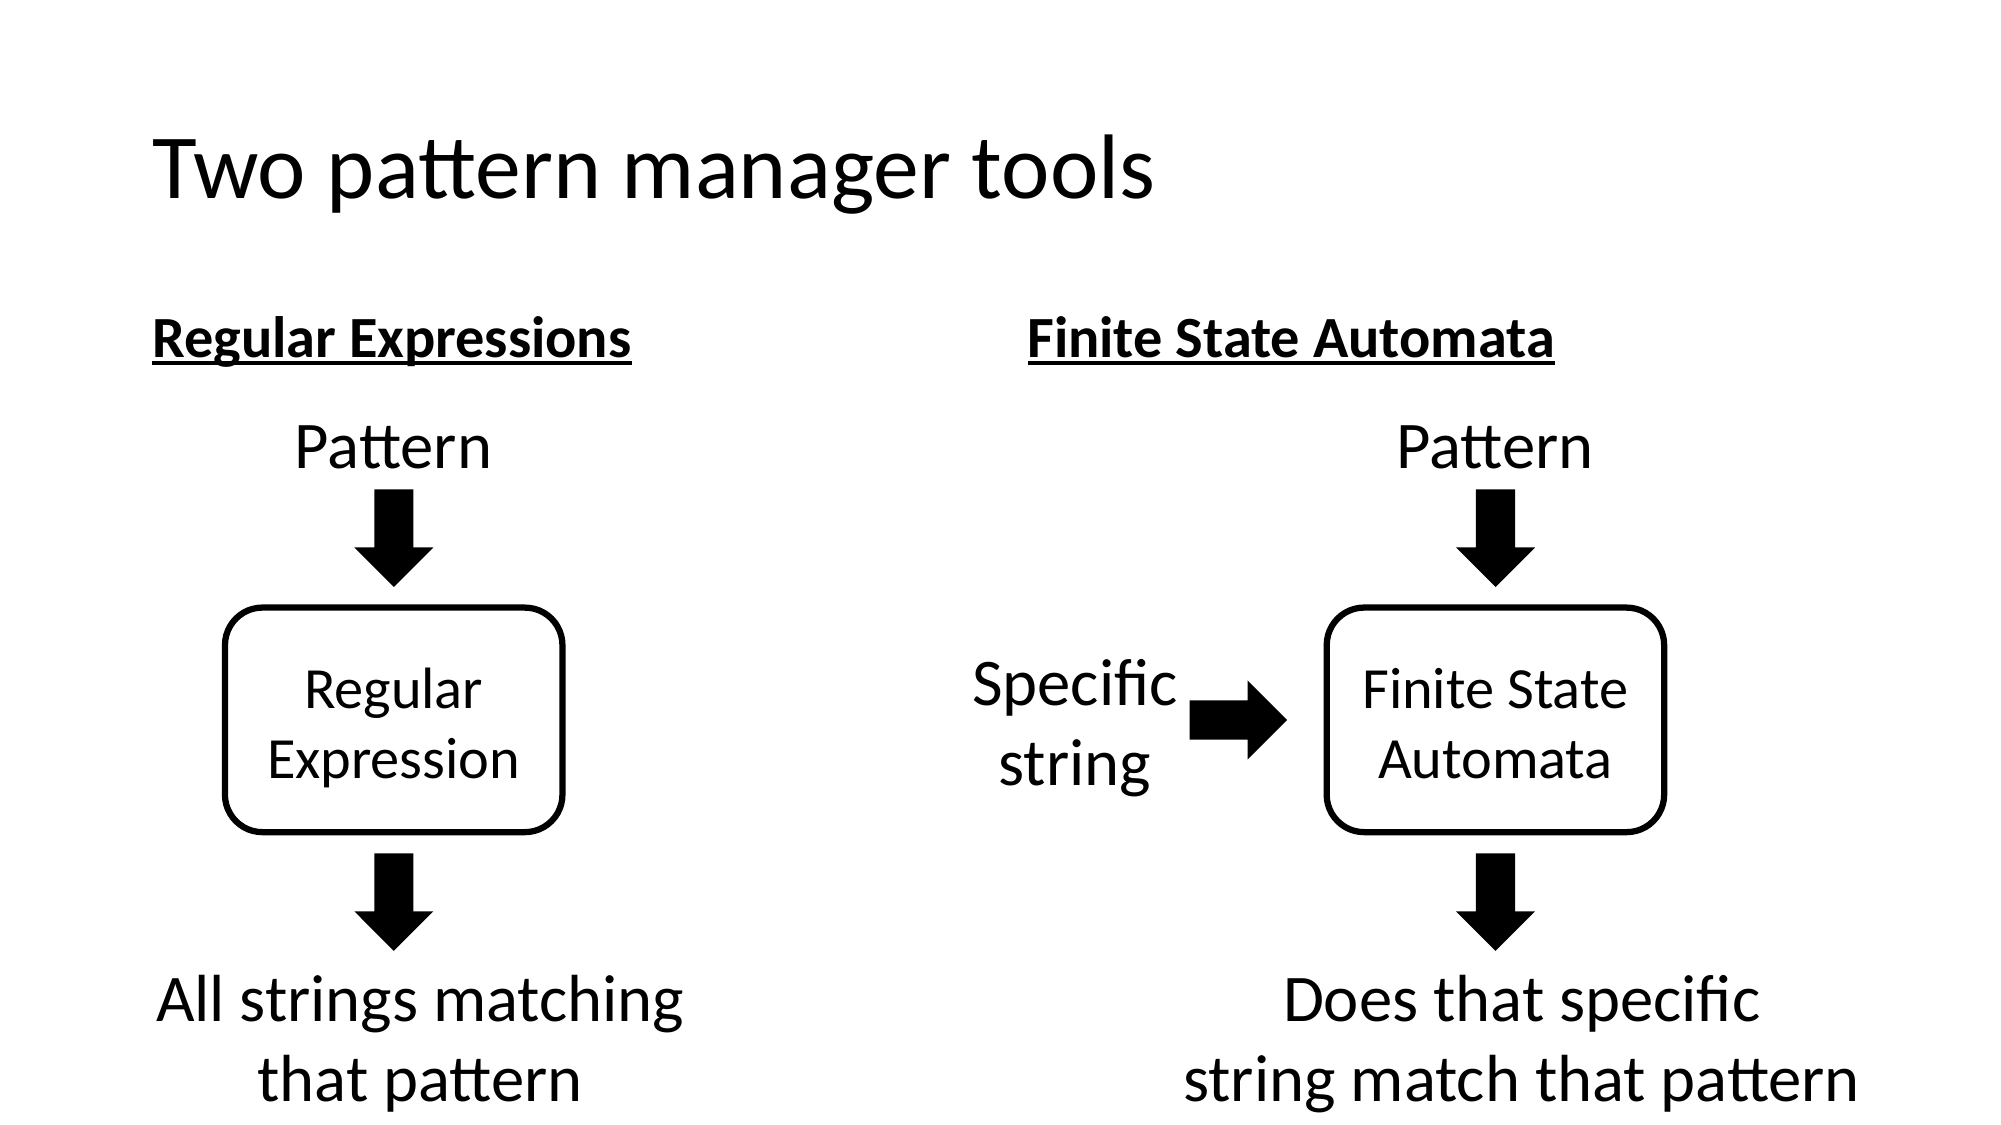

# Two pattern manager tools
Regular Expressions
Finite State Automata
Pattern
Pattern

Regular Expression
Finite State Automata
Specific
string

All strings matching
that pattern
Does that specific
string match that pattern